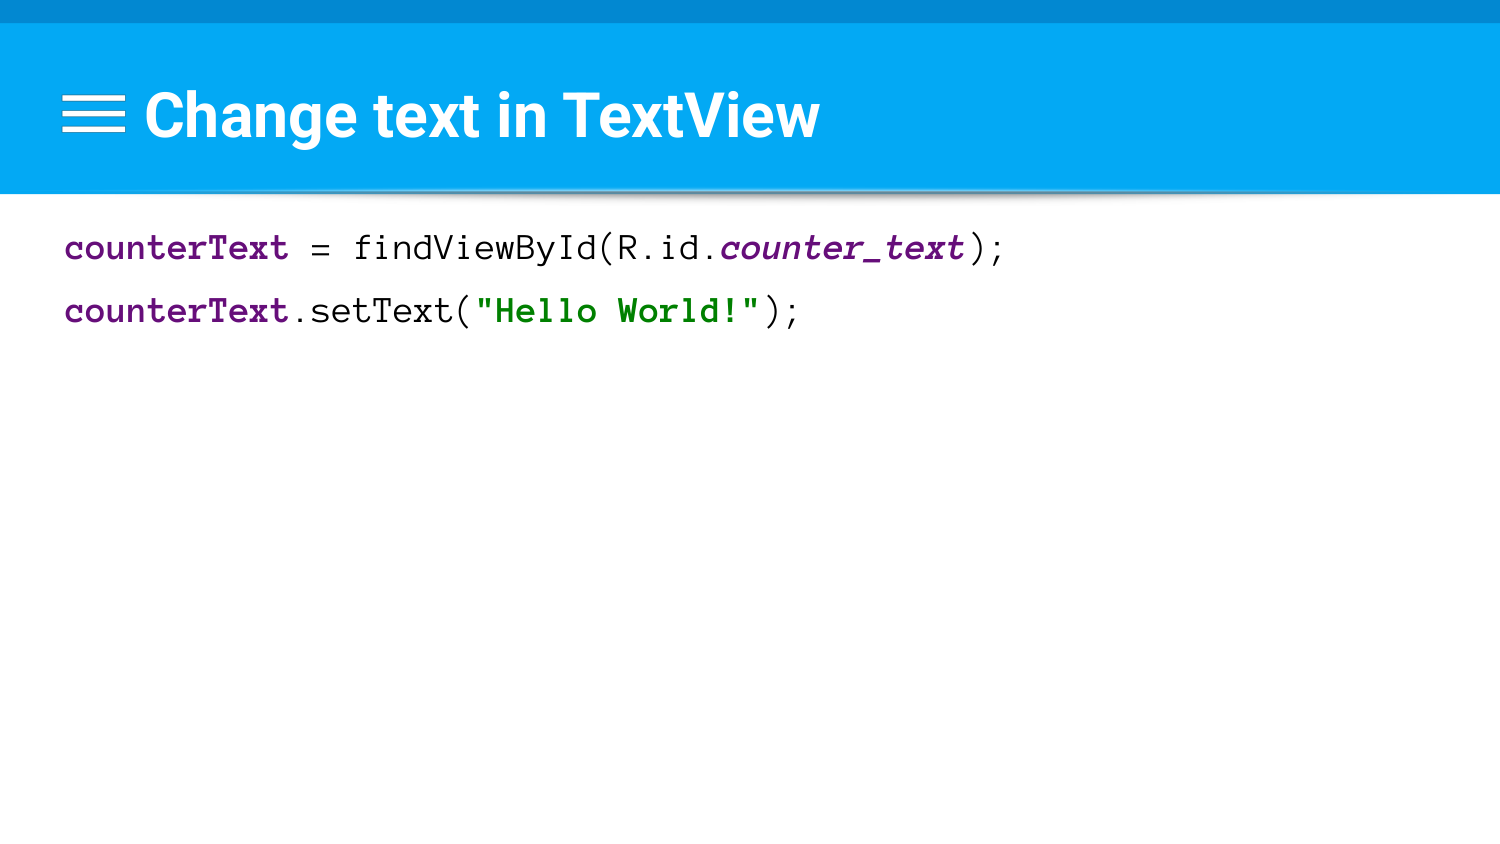

# Change text in TextView
counterText = findViewById(R.id.counter_text);
counterText.setText("Hello World!");